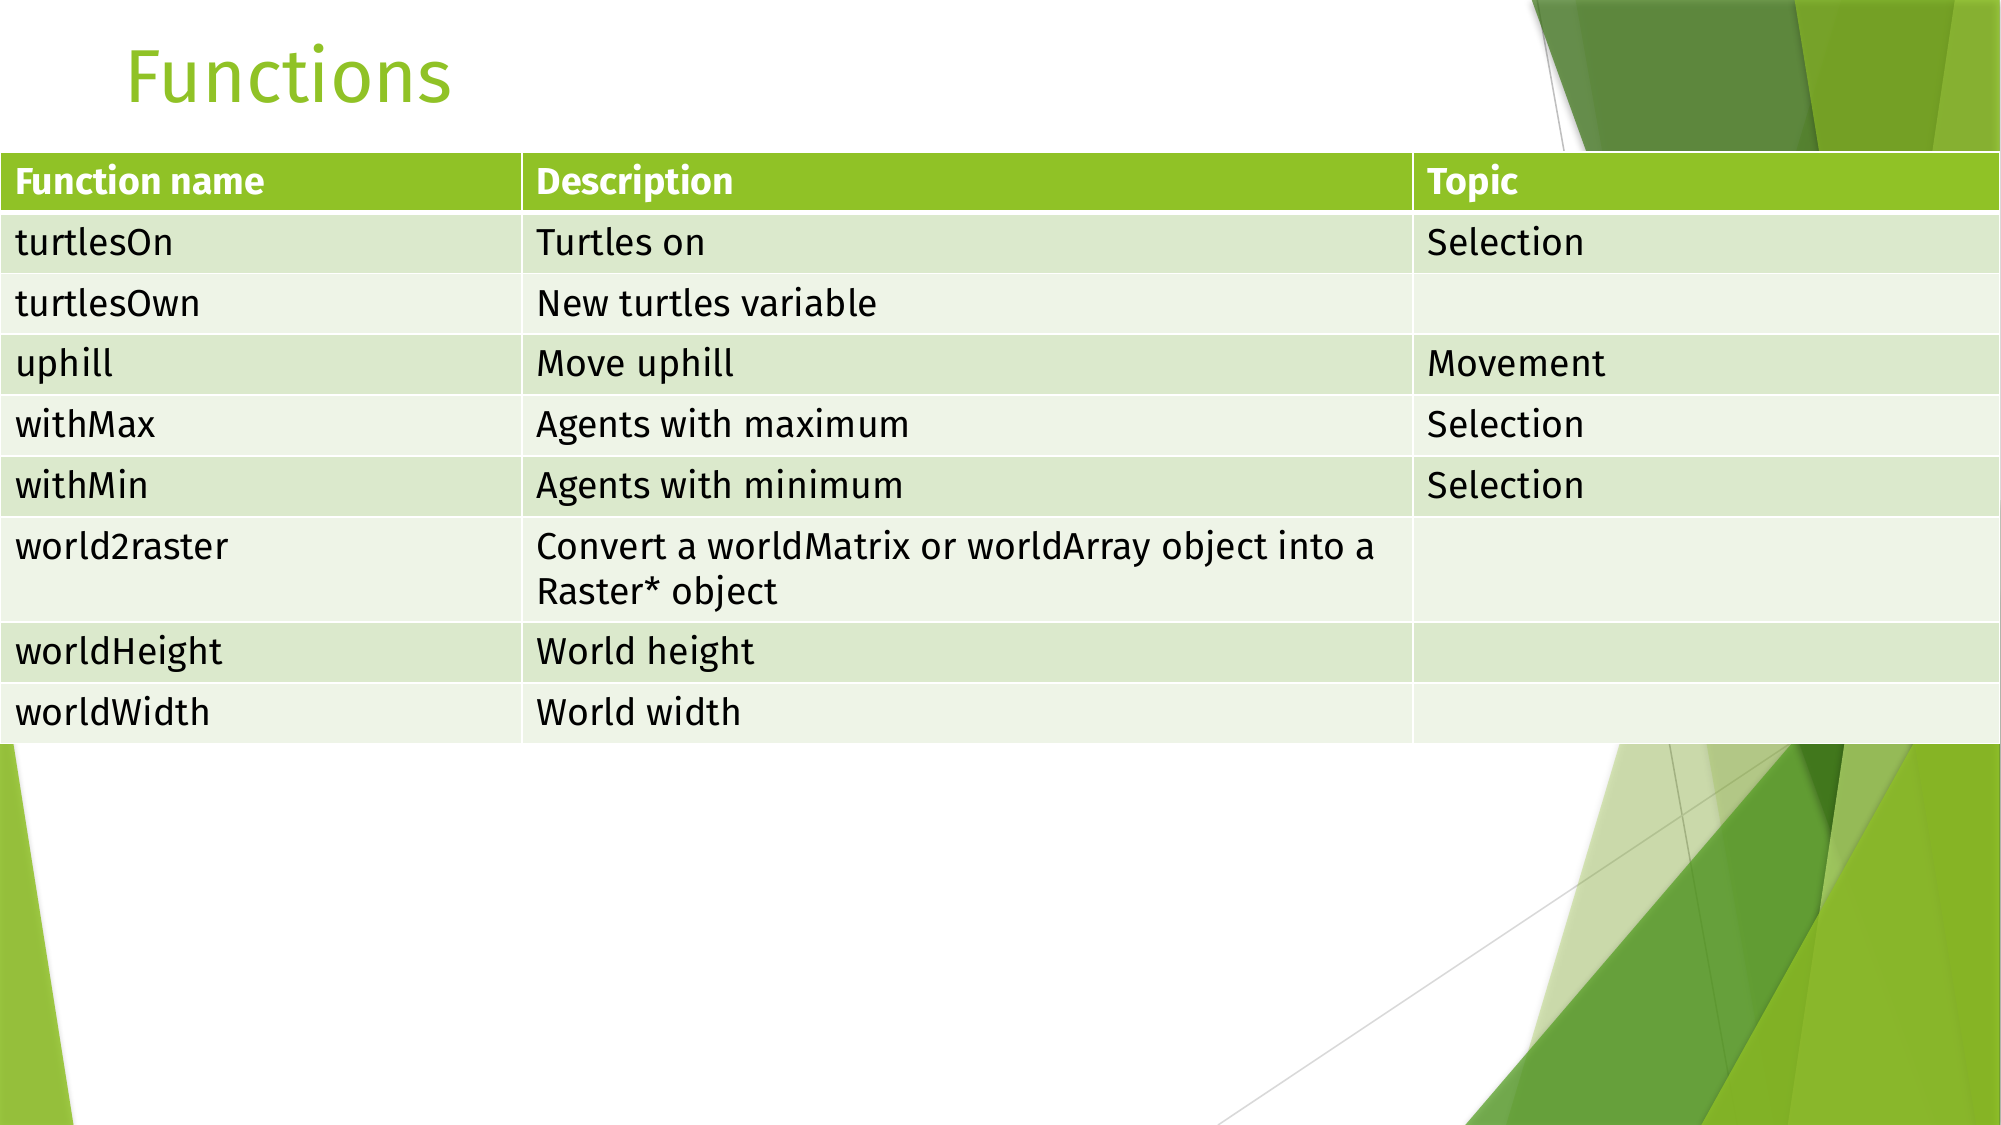

# Functions
| Function name | Description | Topic |
| --- | --- | --- |
| turtlesOn | Turtles on | Selection |
| turtlesOwn | New turtles variable |  |
| uphill | Move uphill | Movement |
| withMax | Agents with maximum | Selection |
| withMin | Agents with minimum | Selection |
| world2raster | Convert a worldMatrix or worldArray object into a Raster\* object |  |
| worldHeight | World height |  |
| worldWidth | World width |  |